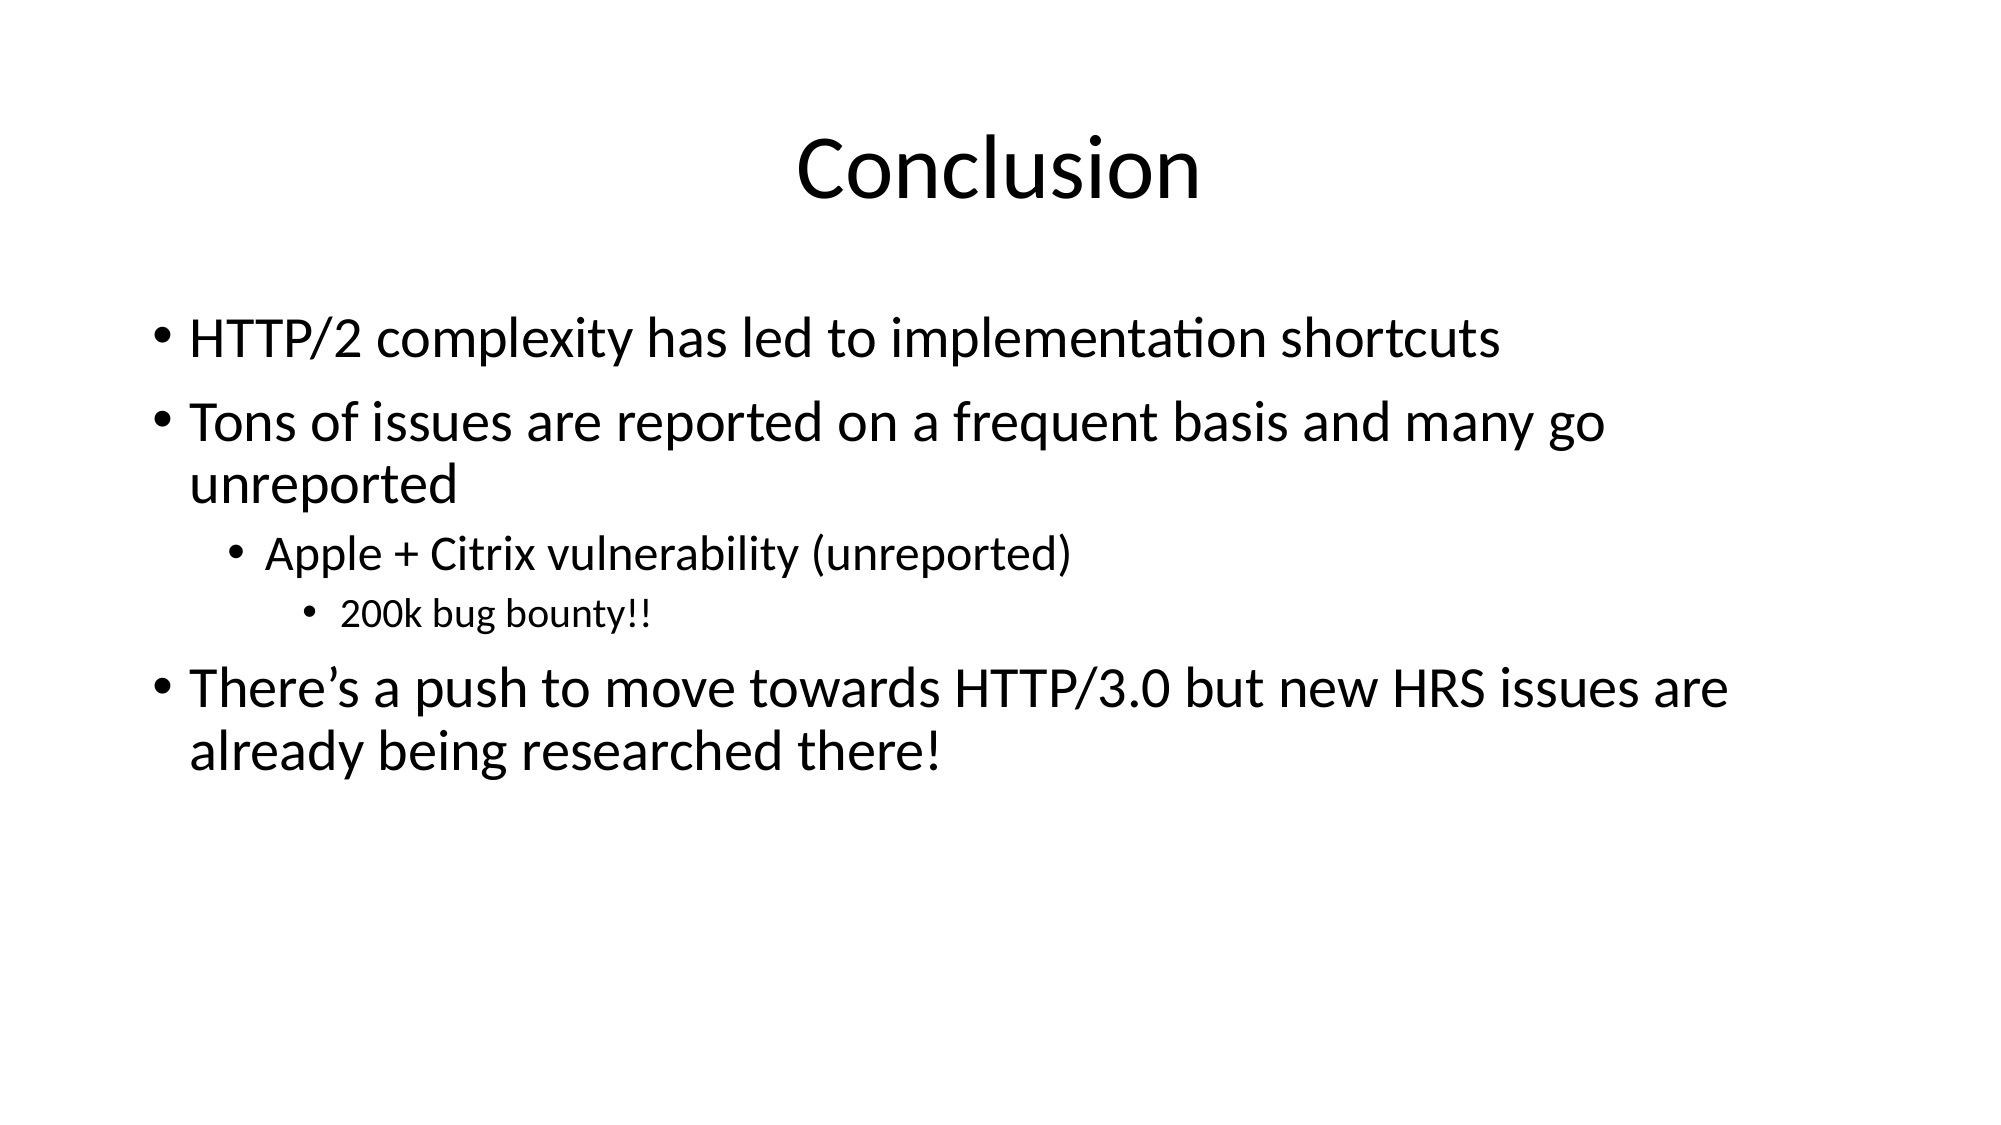

# Conclusion
HTTP/2 complexity has led to implementation shortcuts
Tons of issues are reported on a frequent basis and many go unreported
Apple + Citrix vulnerability (unreported)
200k bug bounty!!
There’s a push to move towards HTTP/3.0 but new HRS issues are already being researched there!